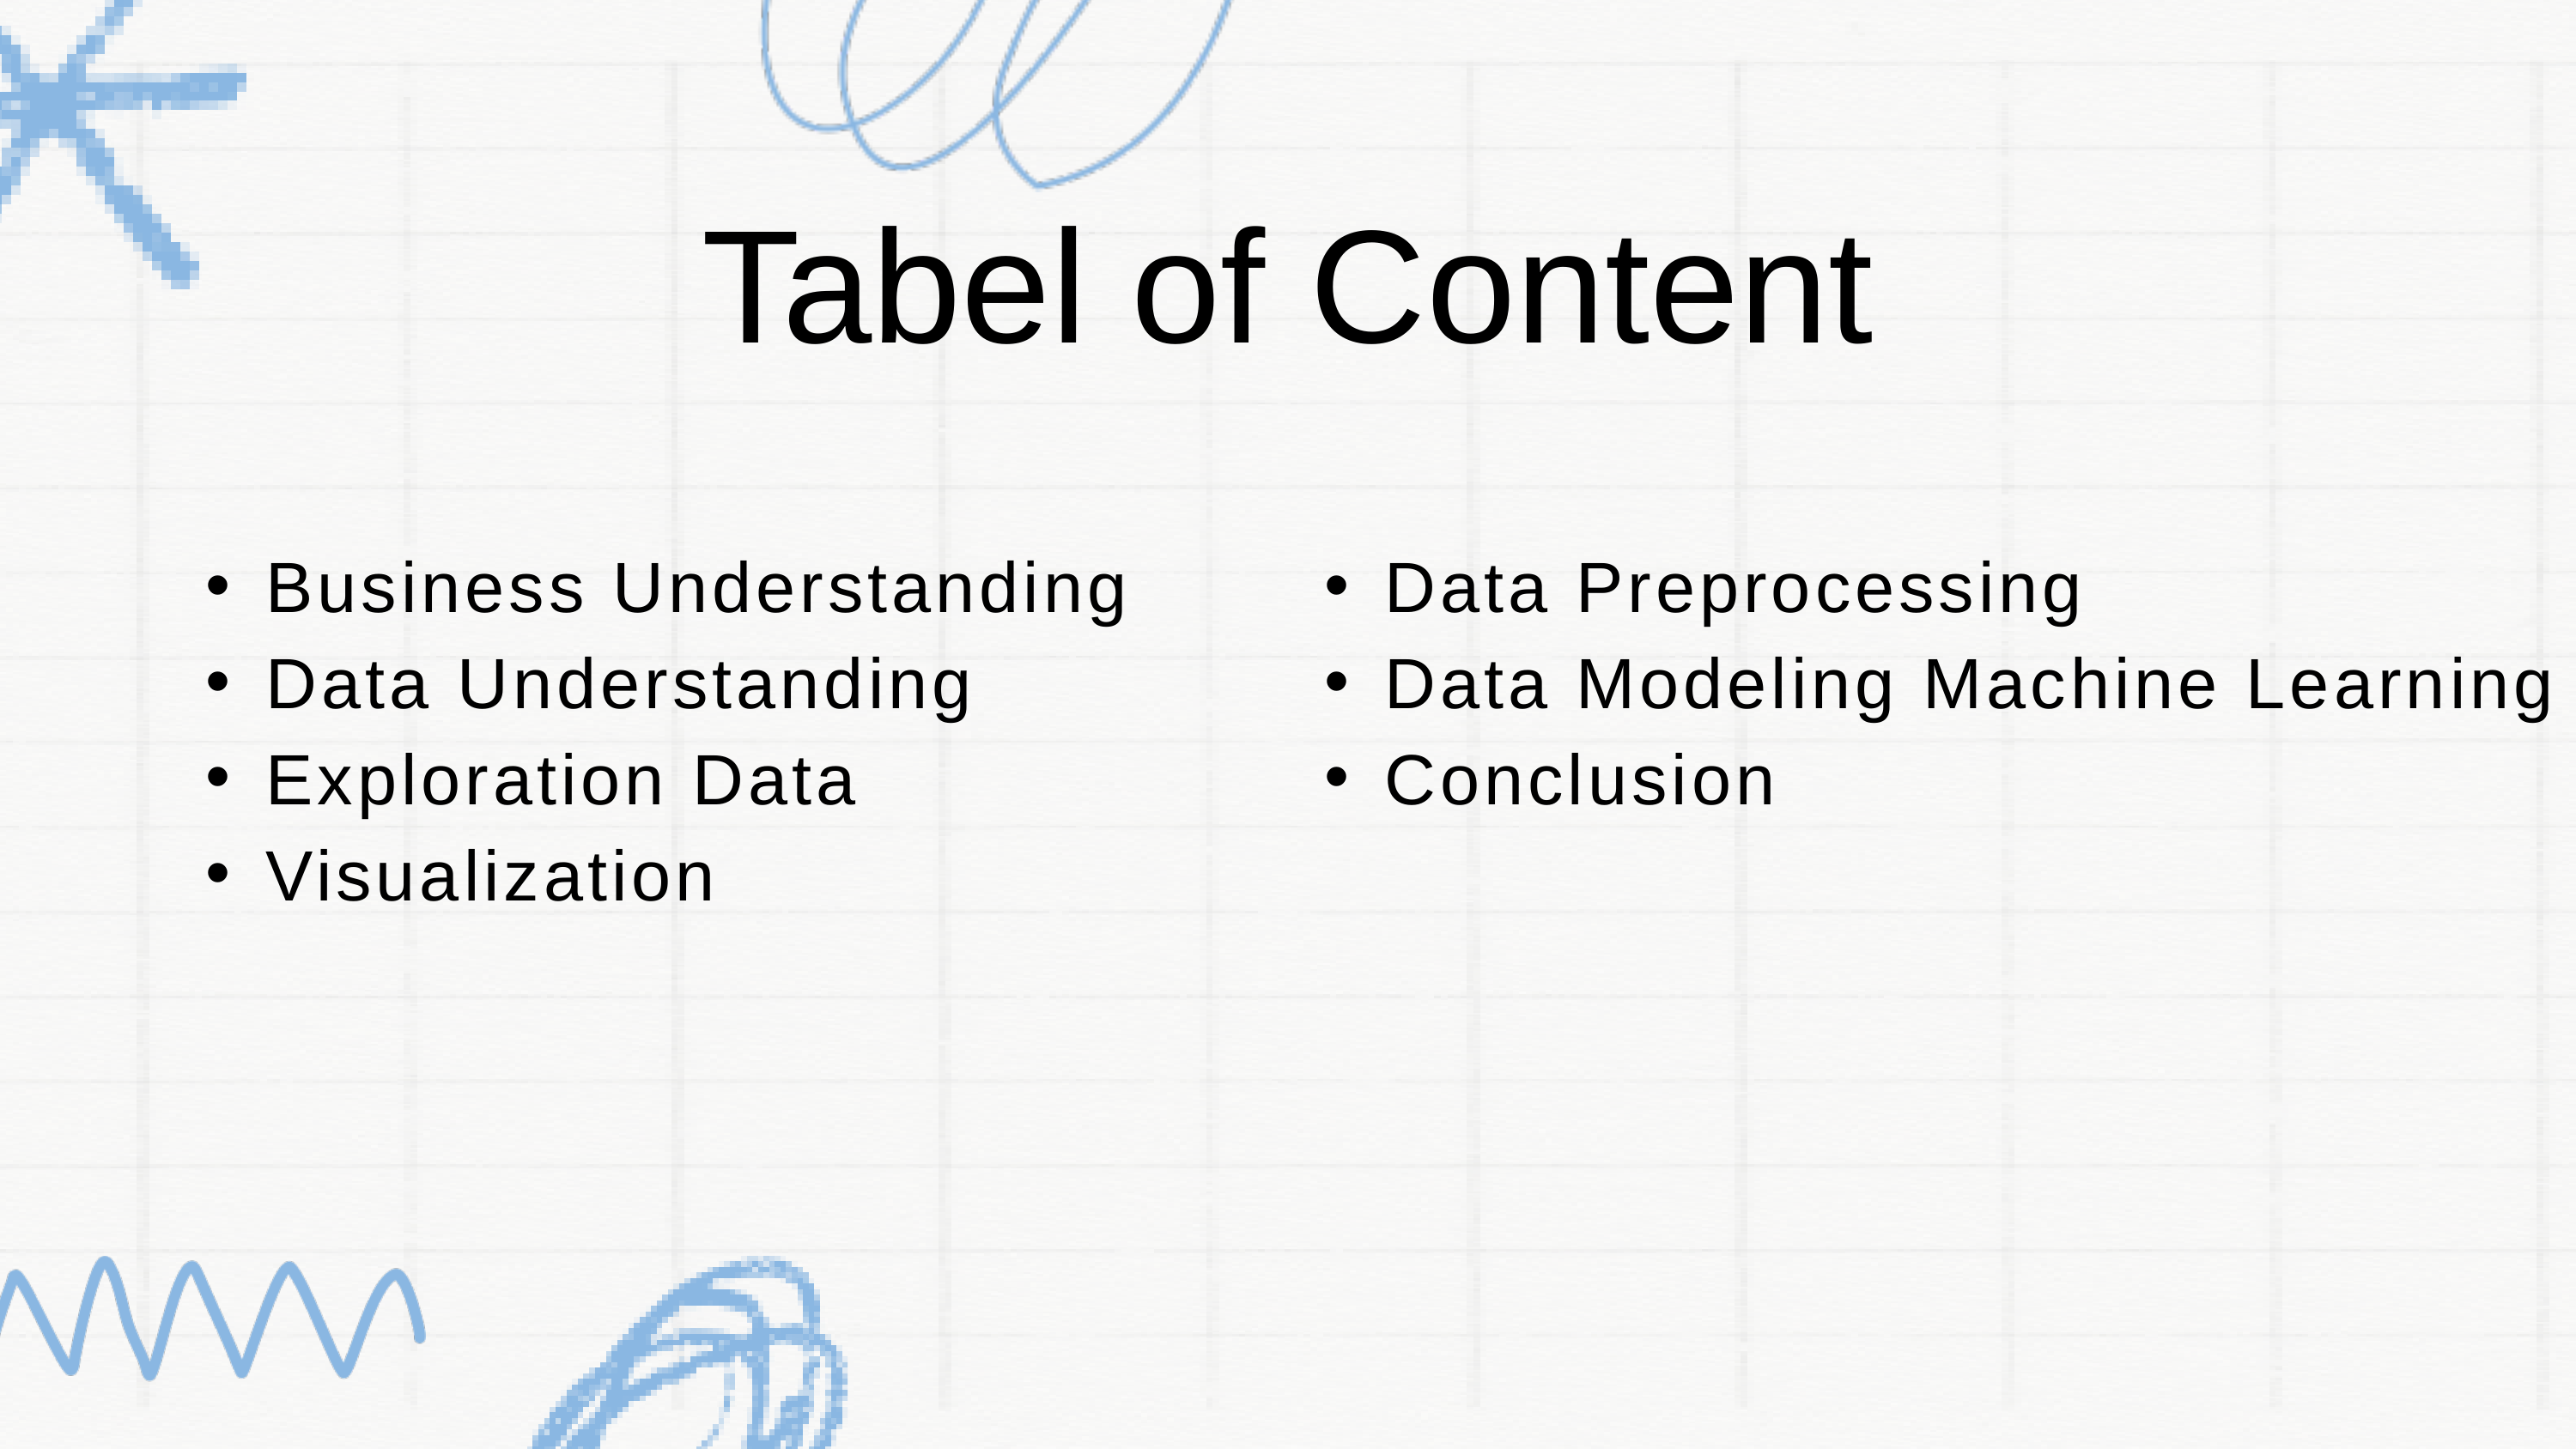

Tabel of Content
Business Understanding
Data Understanding
Exploration Data
Visualization

Data Preprocessing
Data Modeling Machine Learning
Conclusion